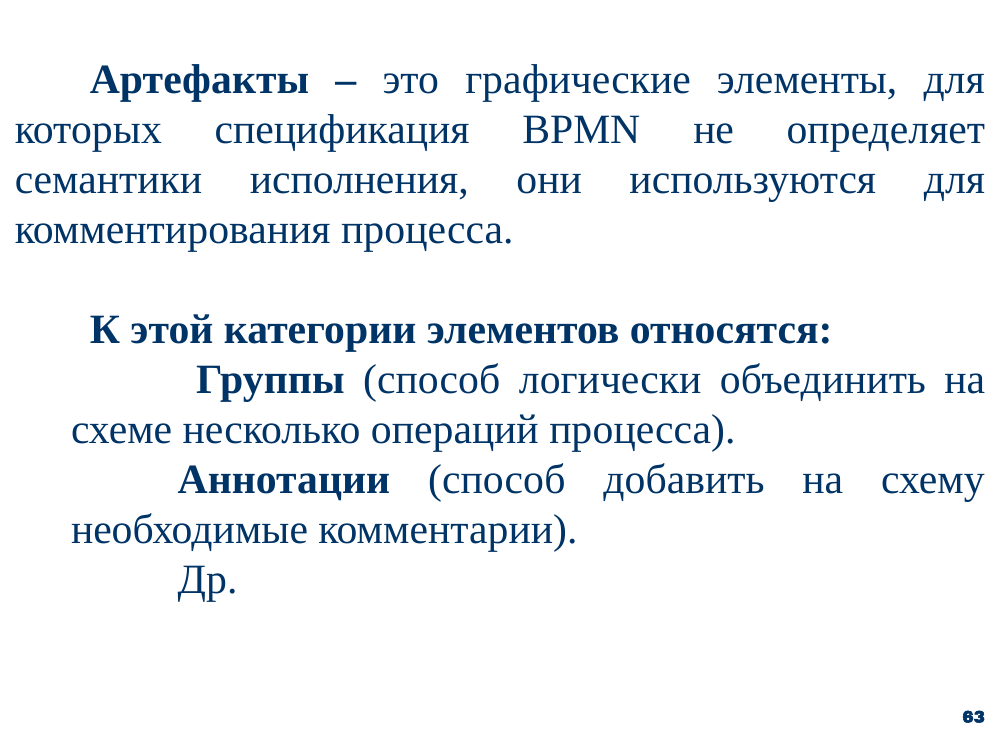

Артефакты – это графические элементы, для которых спецификация BPMN не определяет семантики исполнения, они используются для комментирования процесса.

К этой категории элементов относятся:
 Группы (способ логически объединить на схеме несколько операций процесса).
Аннотации (способ добавить на схему необходимые комментарии).
Др.
63